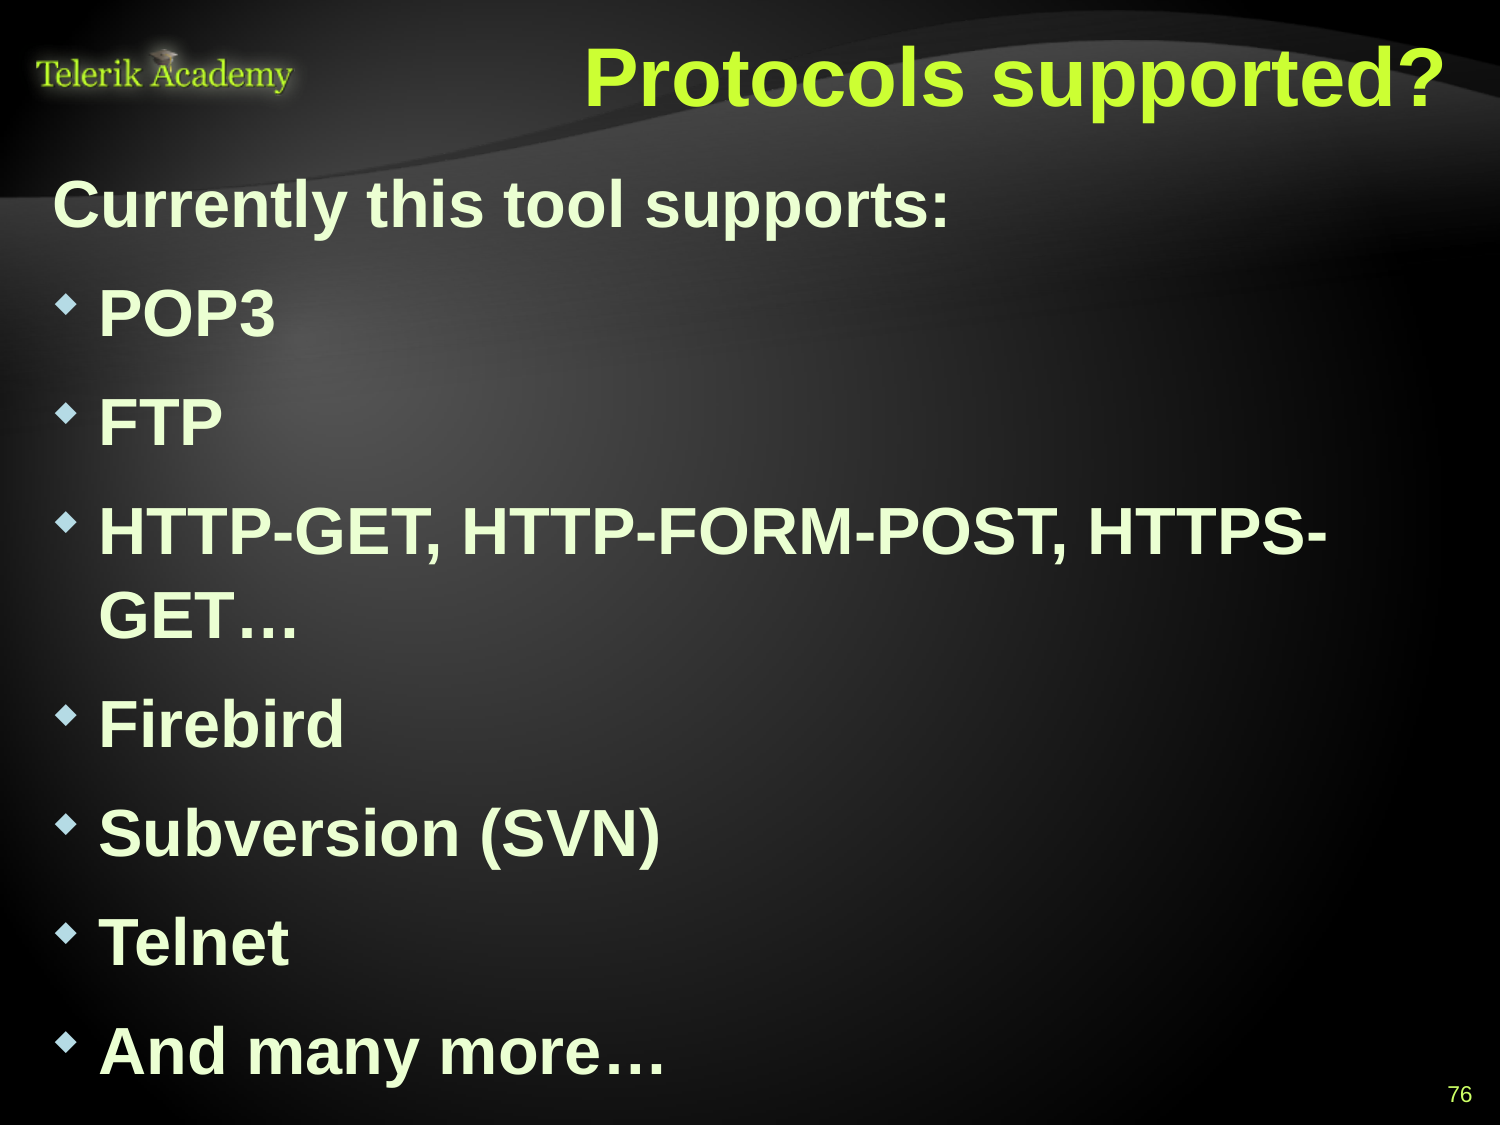

# Protocols supported?
Currently this tool supports:
POP3
FTP
HTTP-GET, HTTP-FORM-POST, HTTPS-GET…
Firebird
Subversion (SVN)
Telnet
And many more…
76